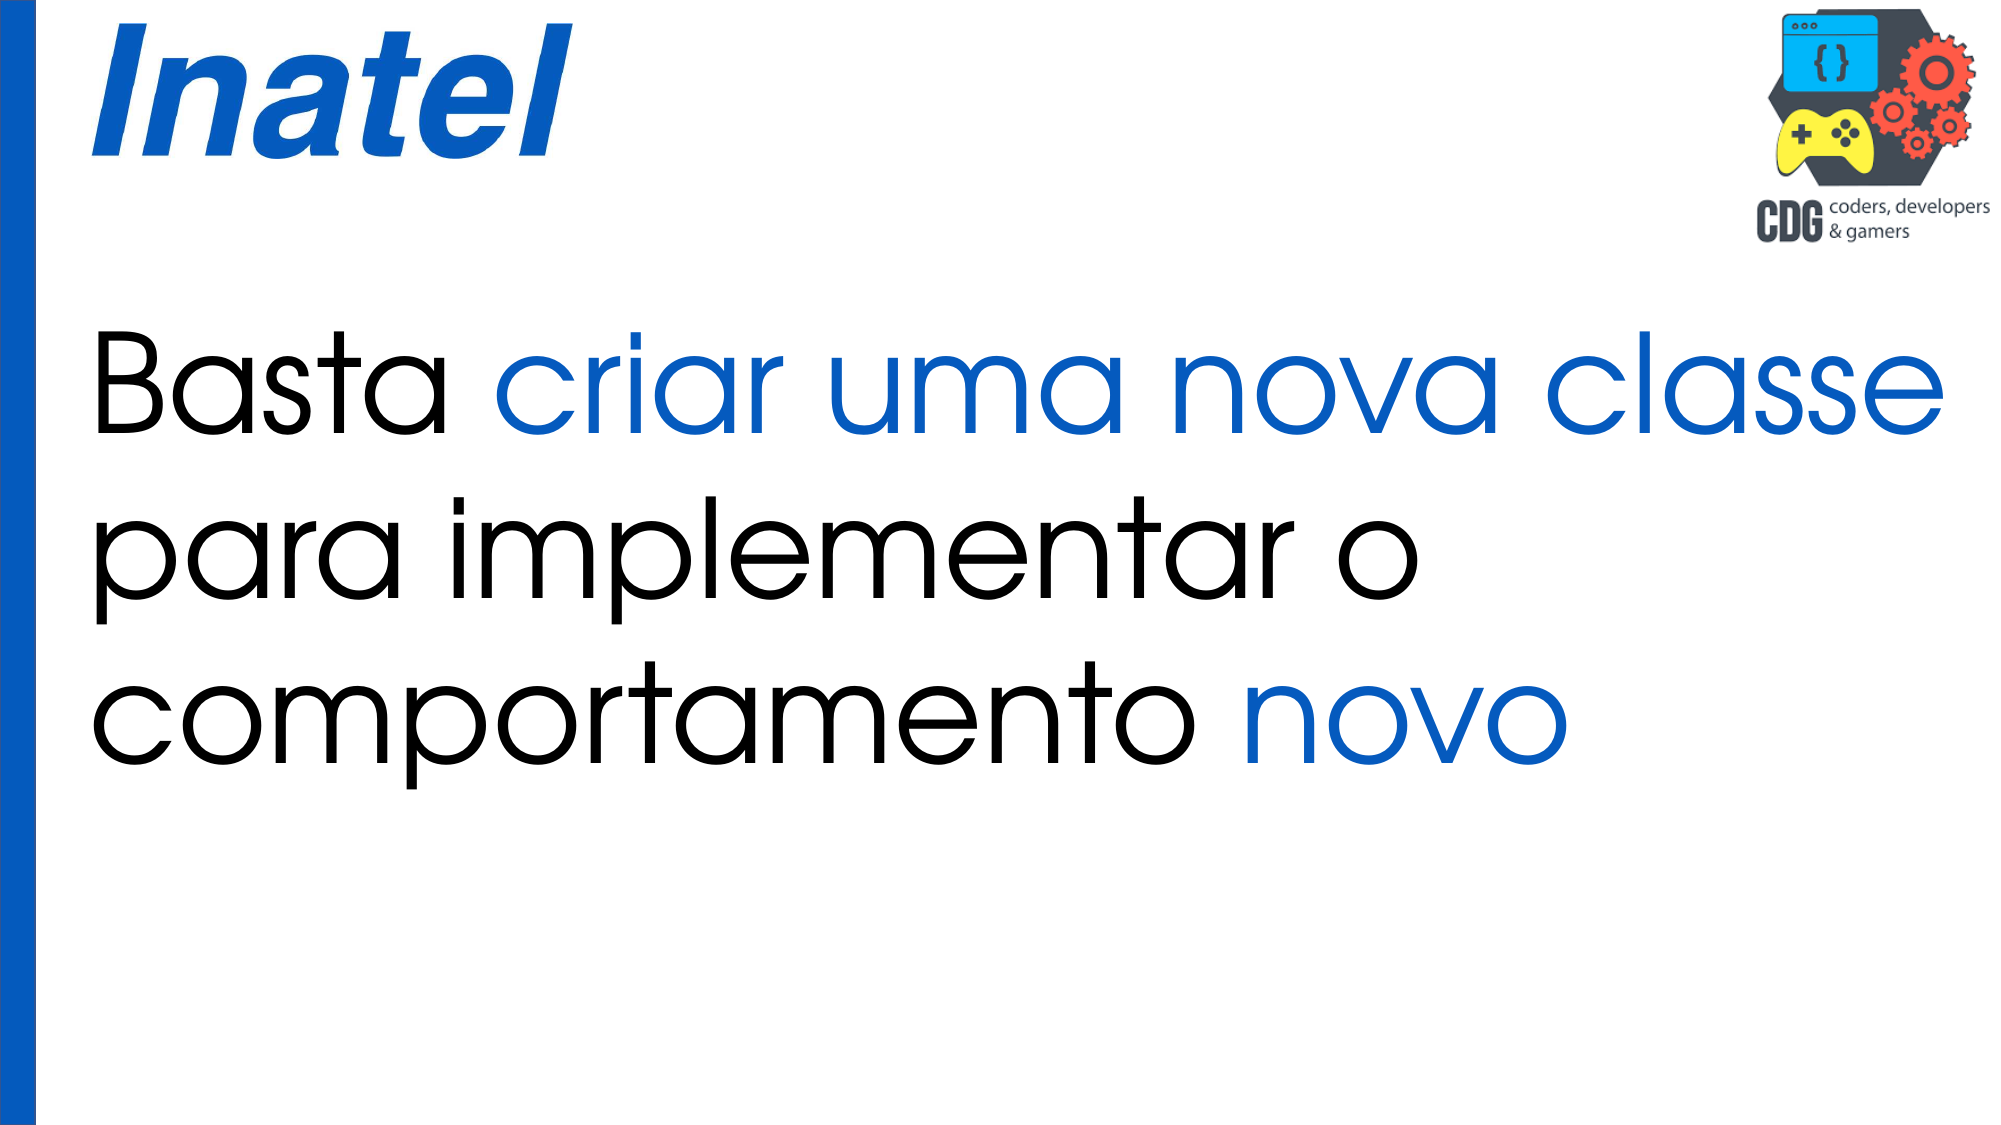

Basta criar uma nova classe para implementar o comportamento novo